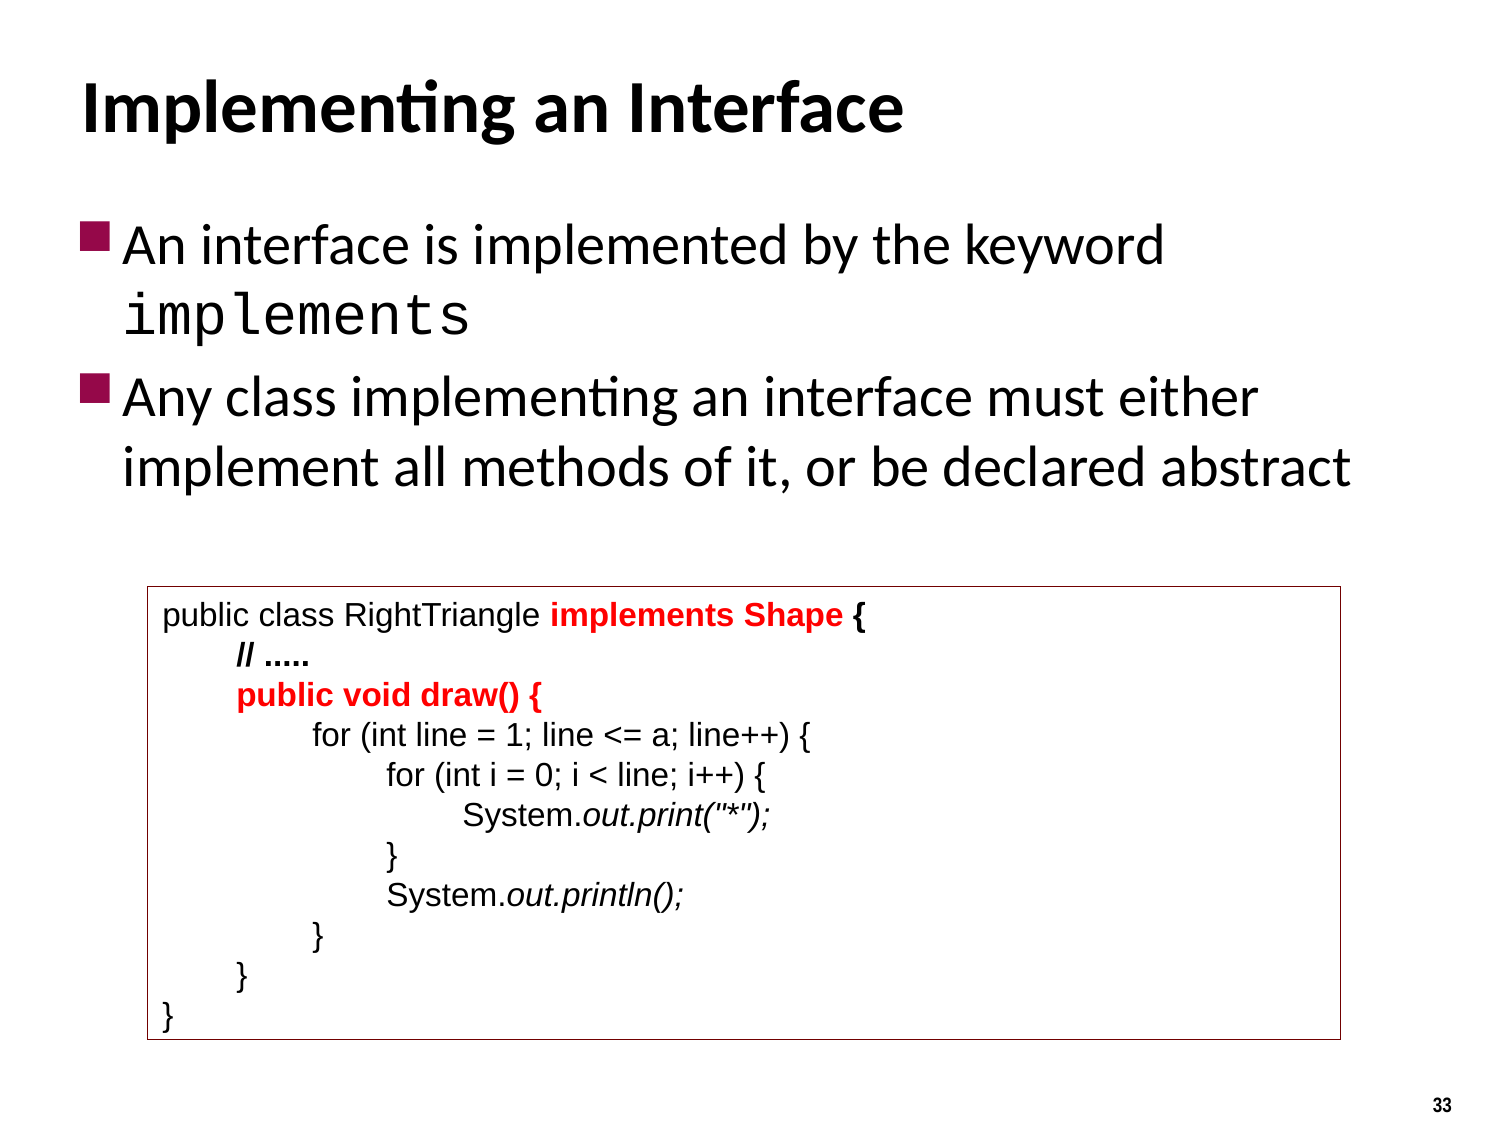

# Implementing an Interface
An interface is implemented by the keyword implements
Any class implementing an interface must either implement all methods of it, or be declared abstract

public class RightTriangle implements Shape {
        // .....
        public void draw() {
	for (int line = 1; line <= a; line++) {
	        for (int i = 0; i < line; i++) {
		System.out.print("*");
	        }
	        System.out.println();
	}
        }
}